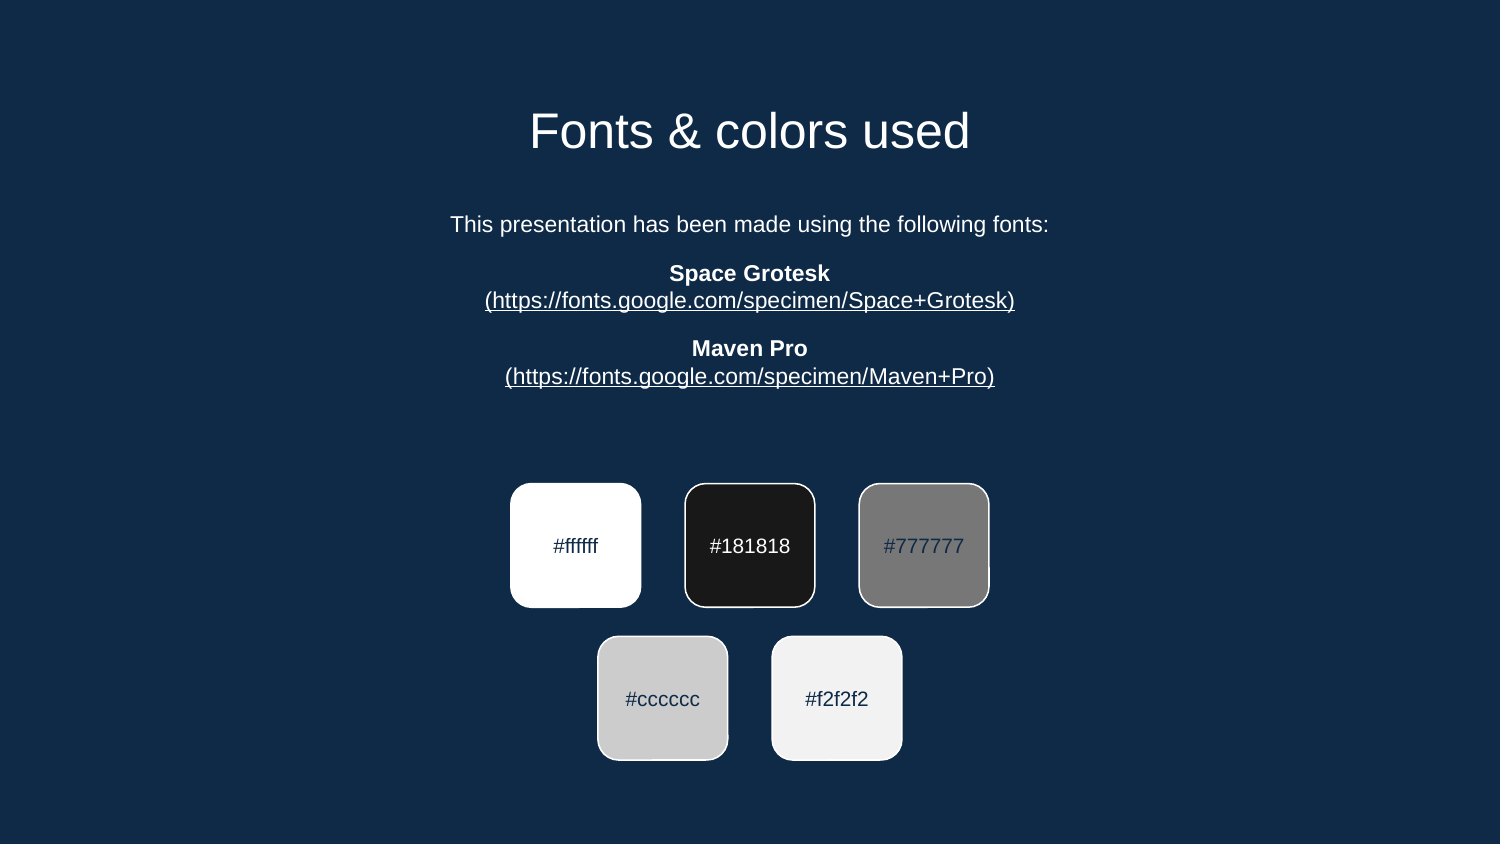

# Fonts & colors used
This presentation has been made using the following fonts:
Space Grotesk
(https://fonts.google.com/specimen/Space+Grotesk)
Maven Pro
(https://fonts.google.com/specimen/Maven+Pro)

#ffffff
#181818
#777777

#cccccc
#f2f2f2